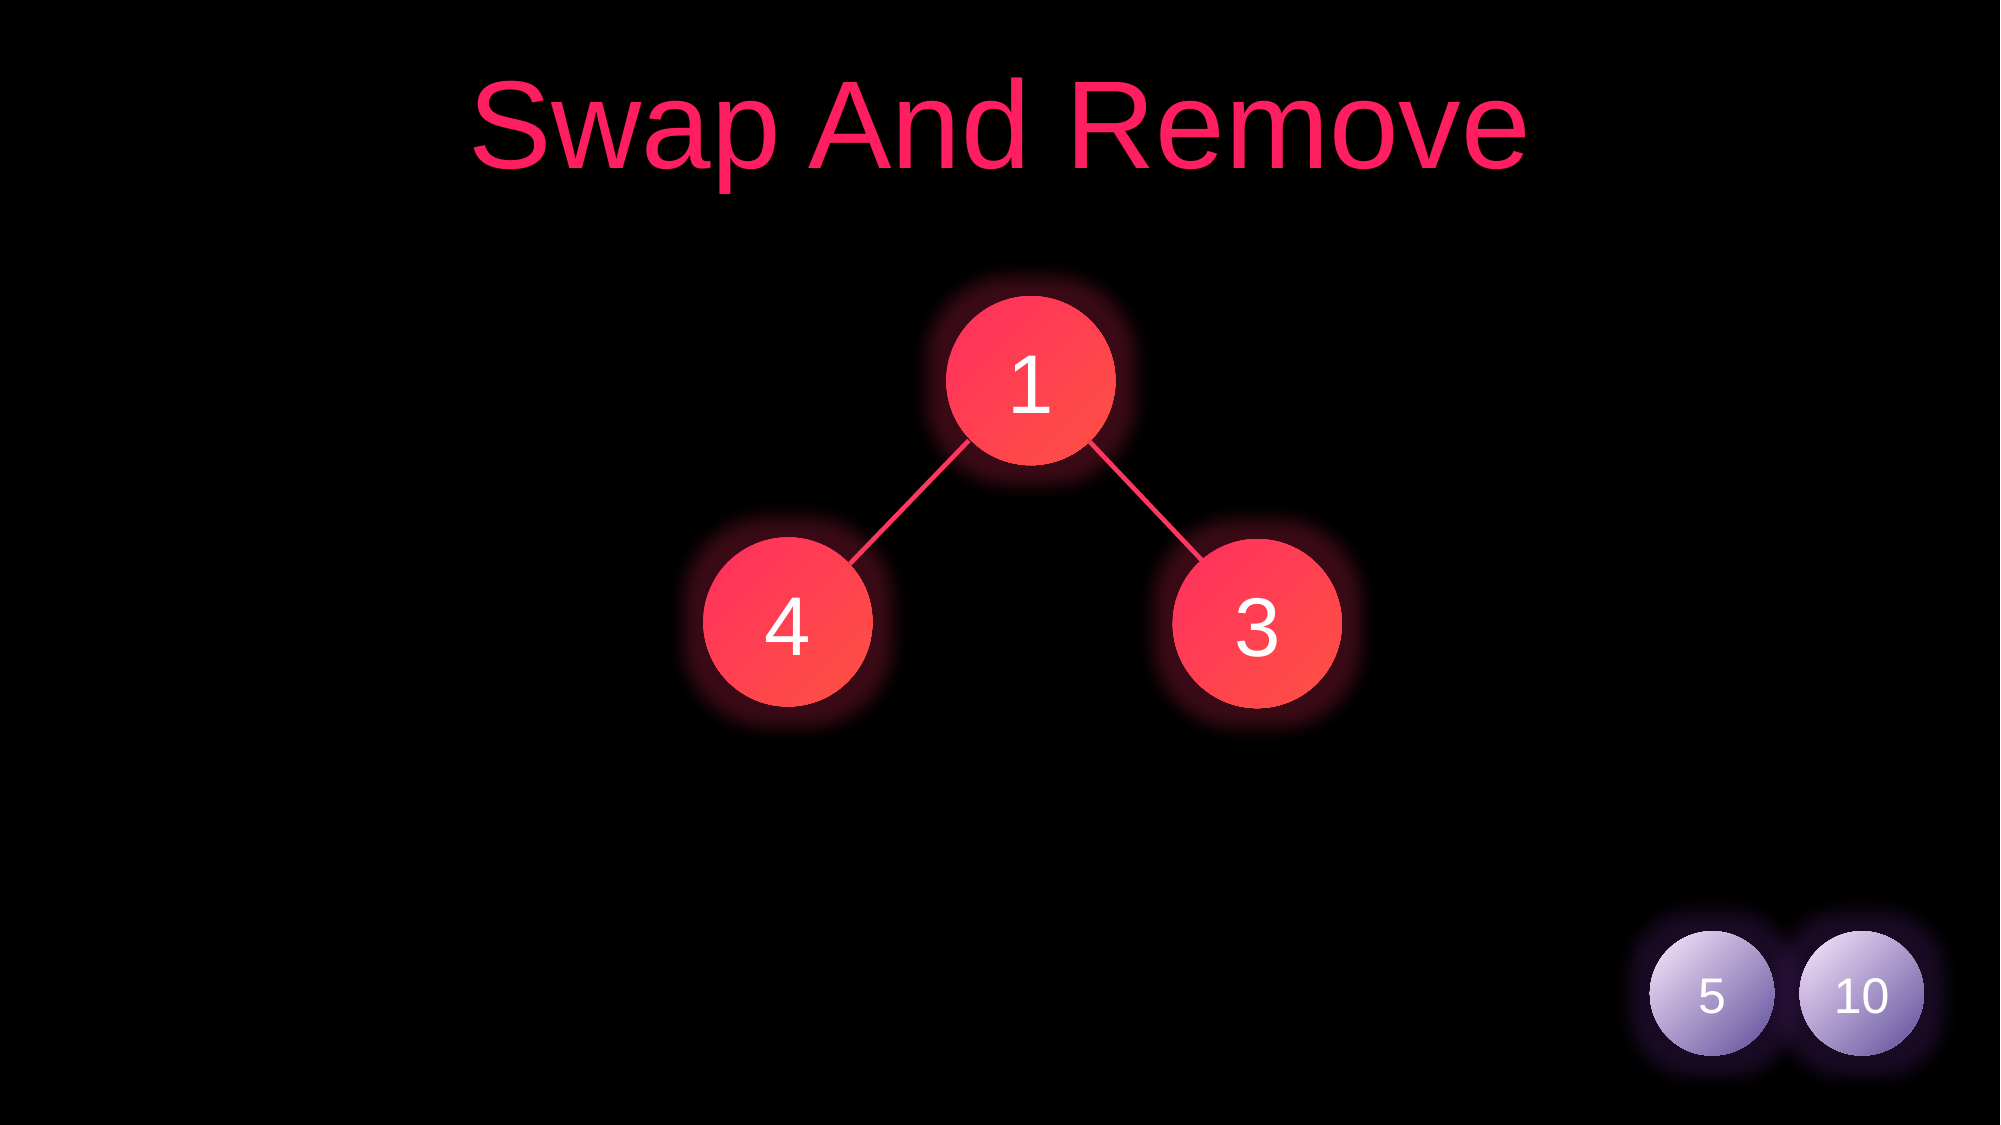

Swap And Remove
1
4
3
5
10